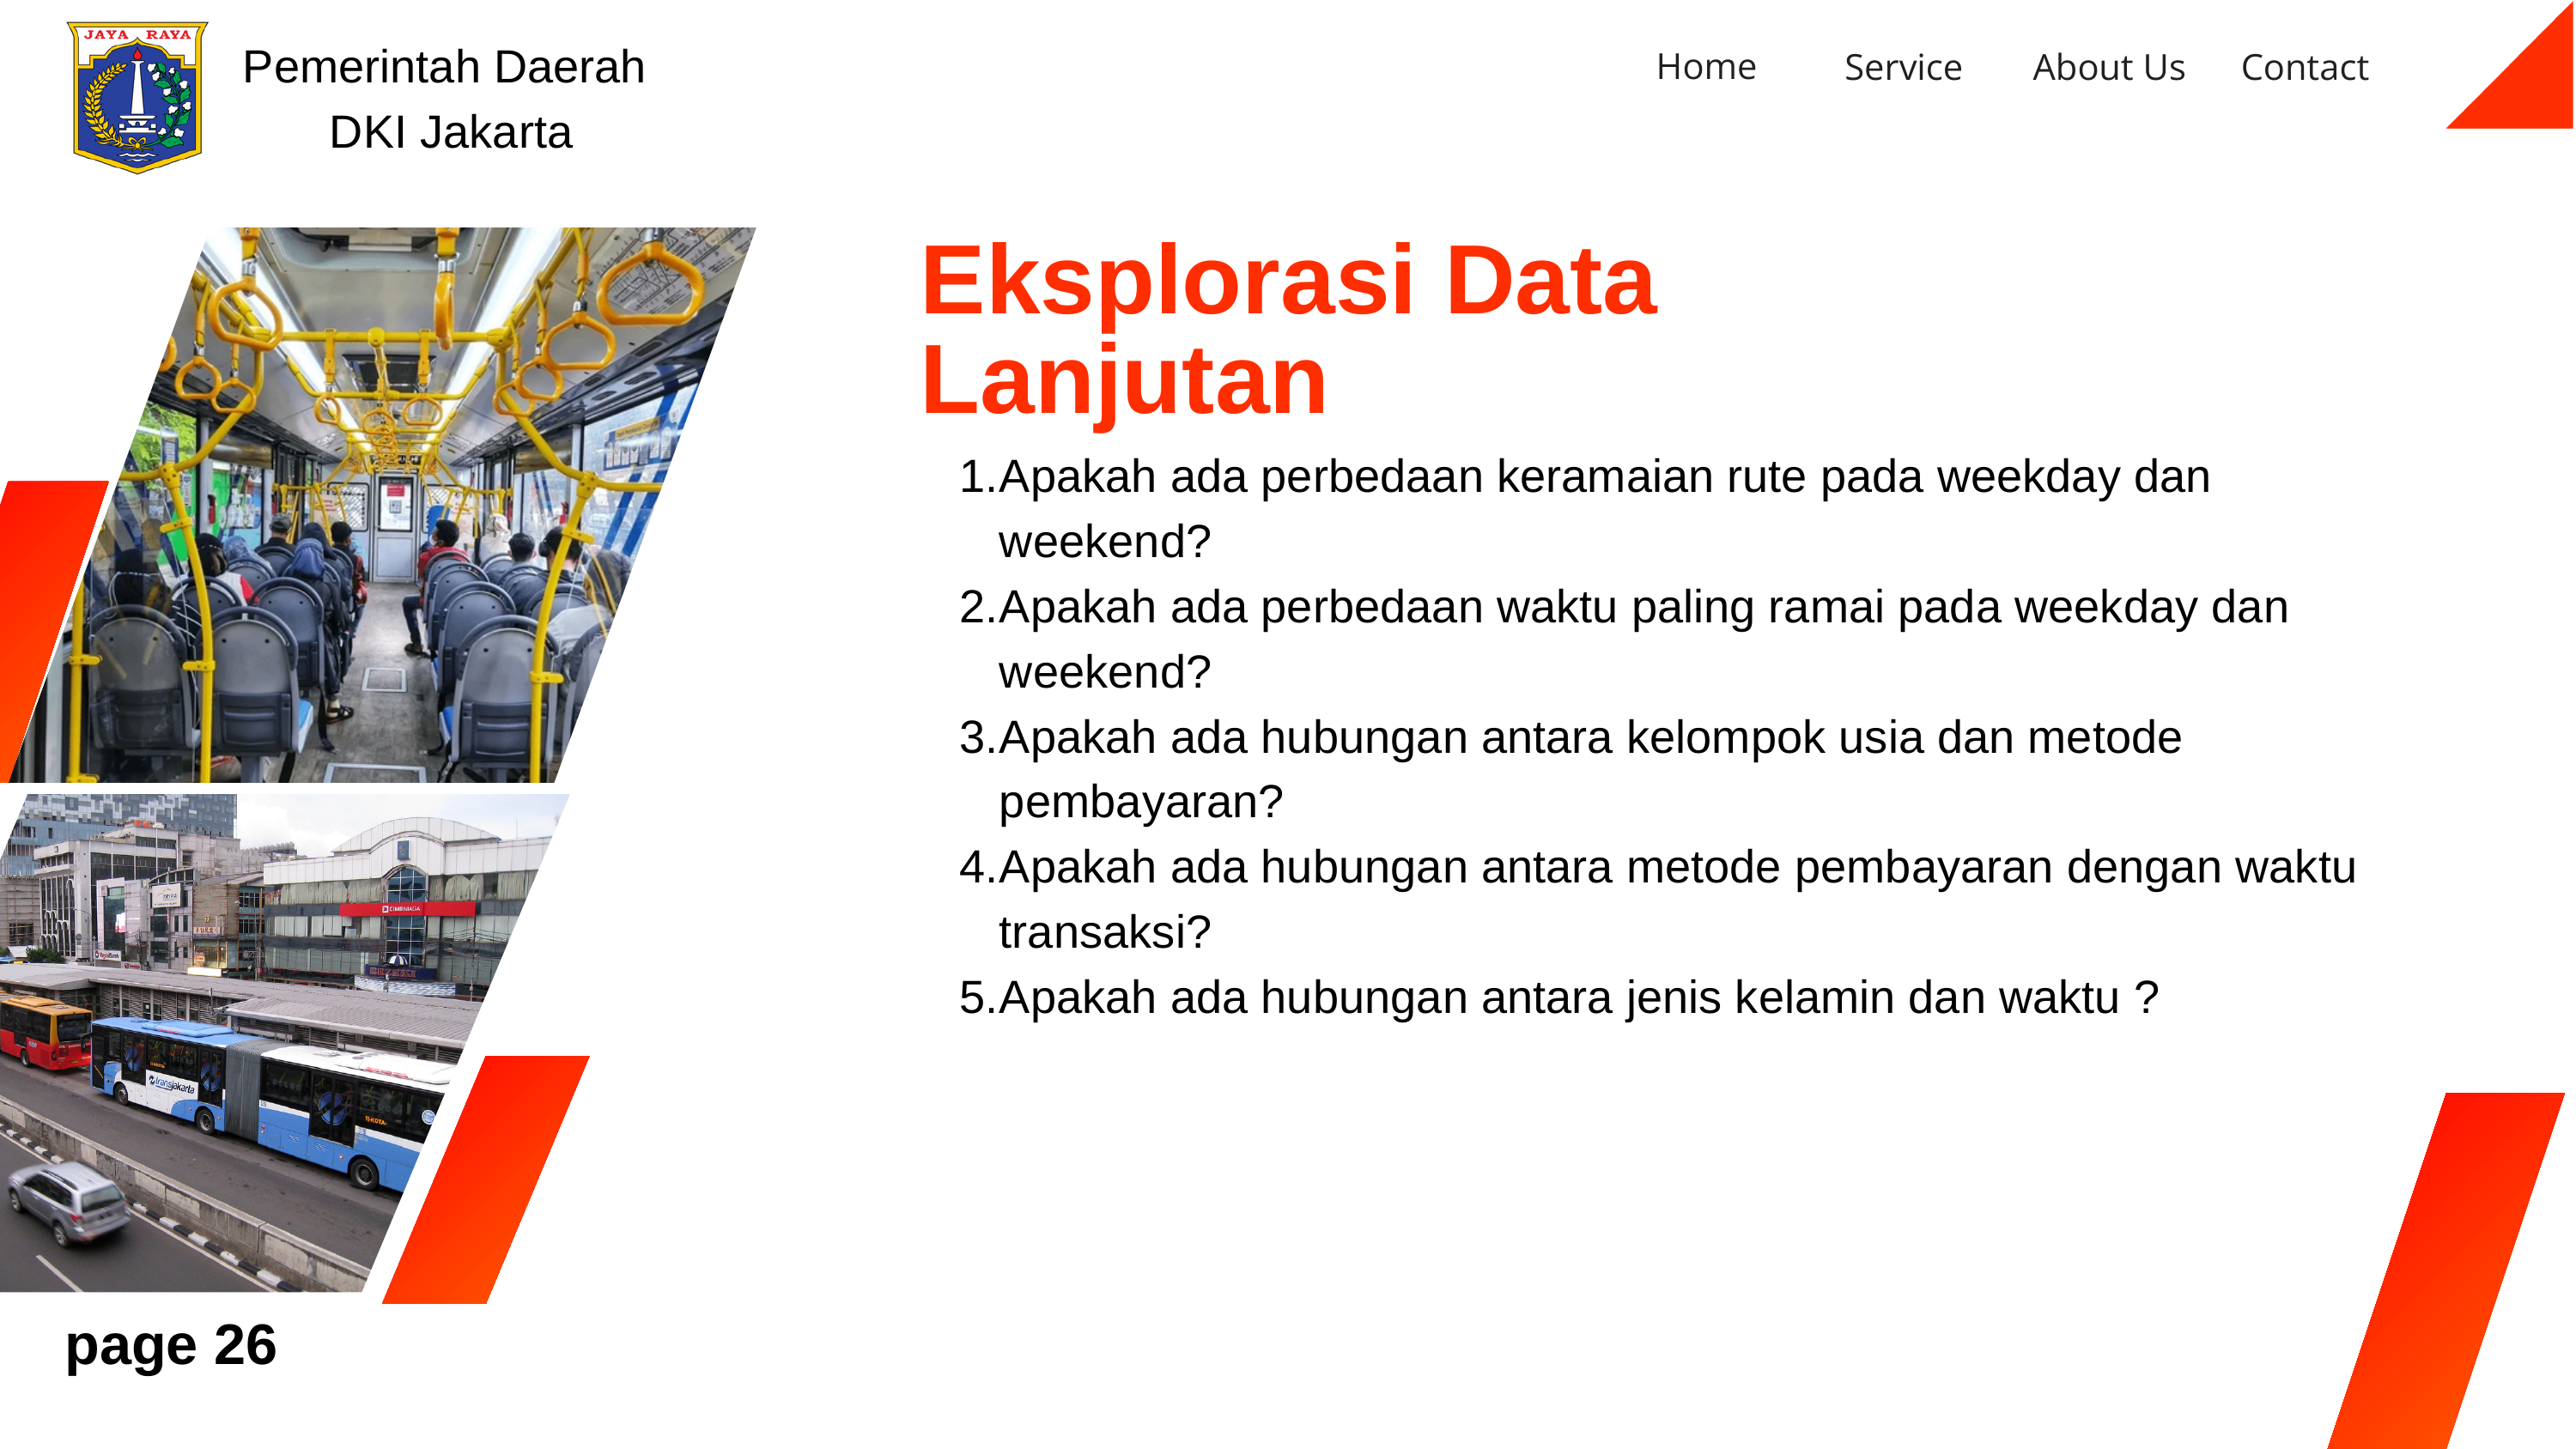

Pemerintah Daerah
DKI Jakarta
Home
Service
About Us
Contact

Eksplorasi Data Lanjutan
Apakah ada perbedaan keramaian rute pada weekday dan weekend?
Apakah ada perbedaan waktu paling ramai pada weekday dan weekend?
Apakah ada hubungan antara kelompok usia dan metode pembayaran?
Apakah ada hubungan antara metode pembayaran dengan waktu transaksi?
Apakah ada hubungan antara jenis kelamin dan waktu ?

page 26